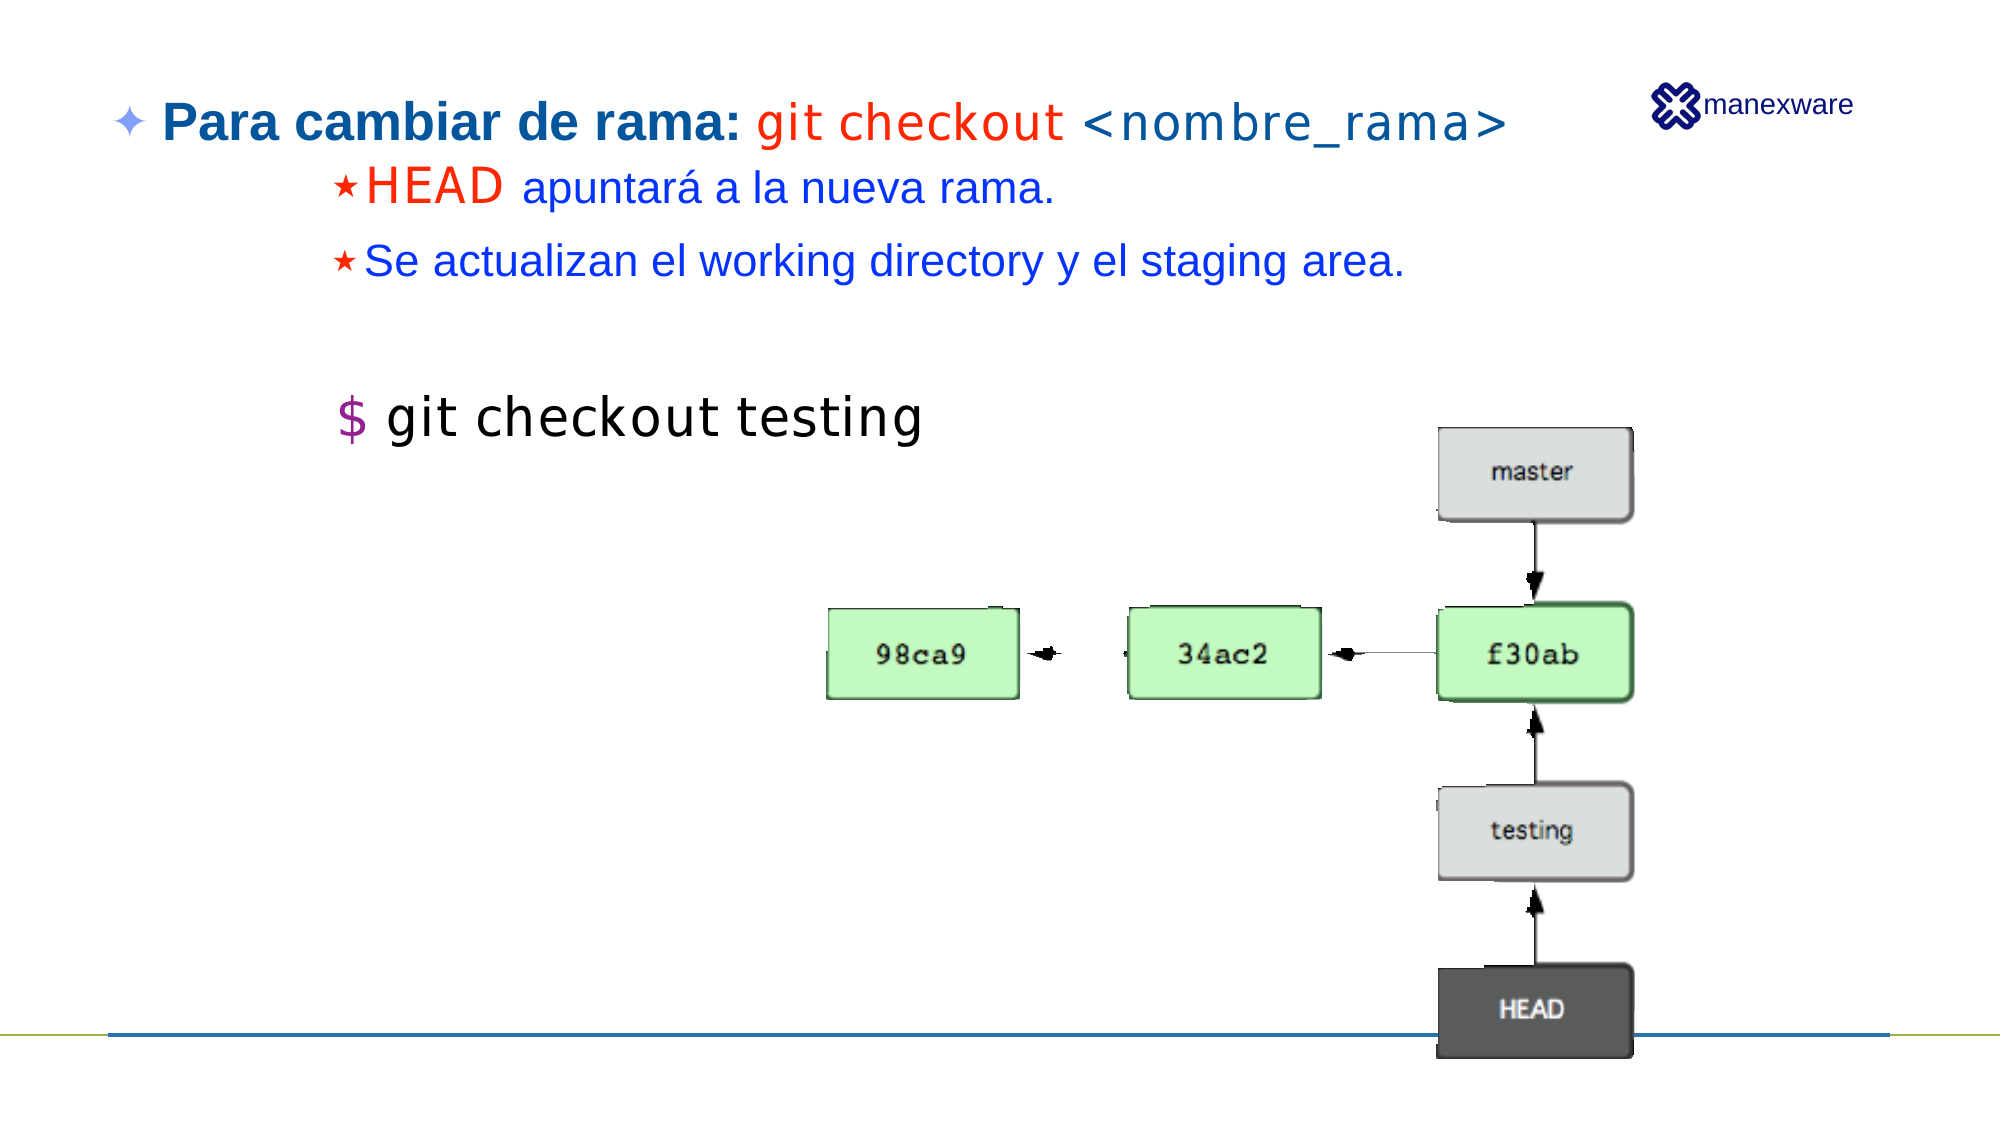

# ✦ Para cambiar de rama: git checkout <nombre_rama>
★ HEAD apuntará a la nueva rama.
★ Se actualizan el working directory y el staging area.

$ git checkout testing